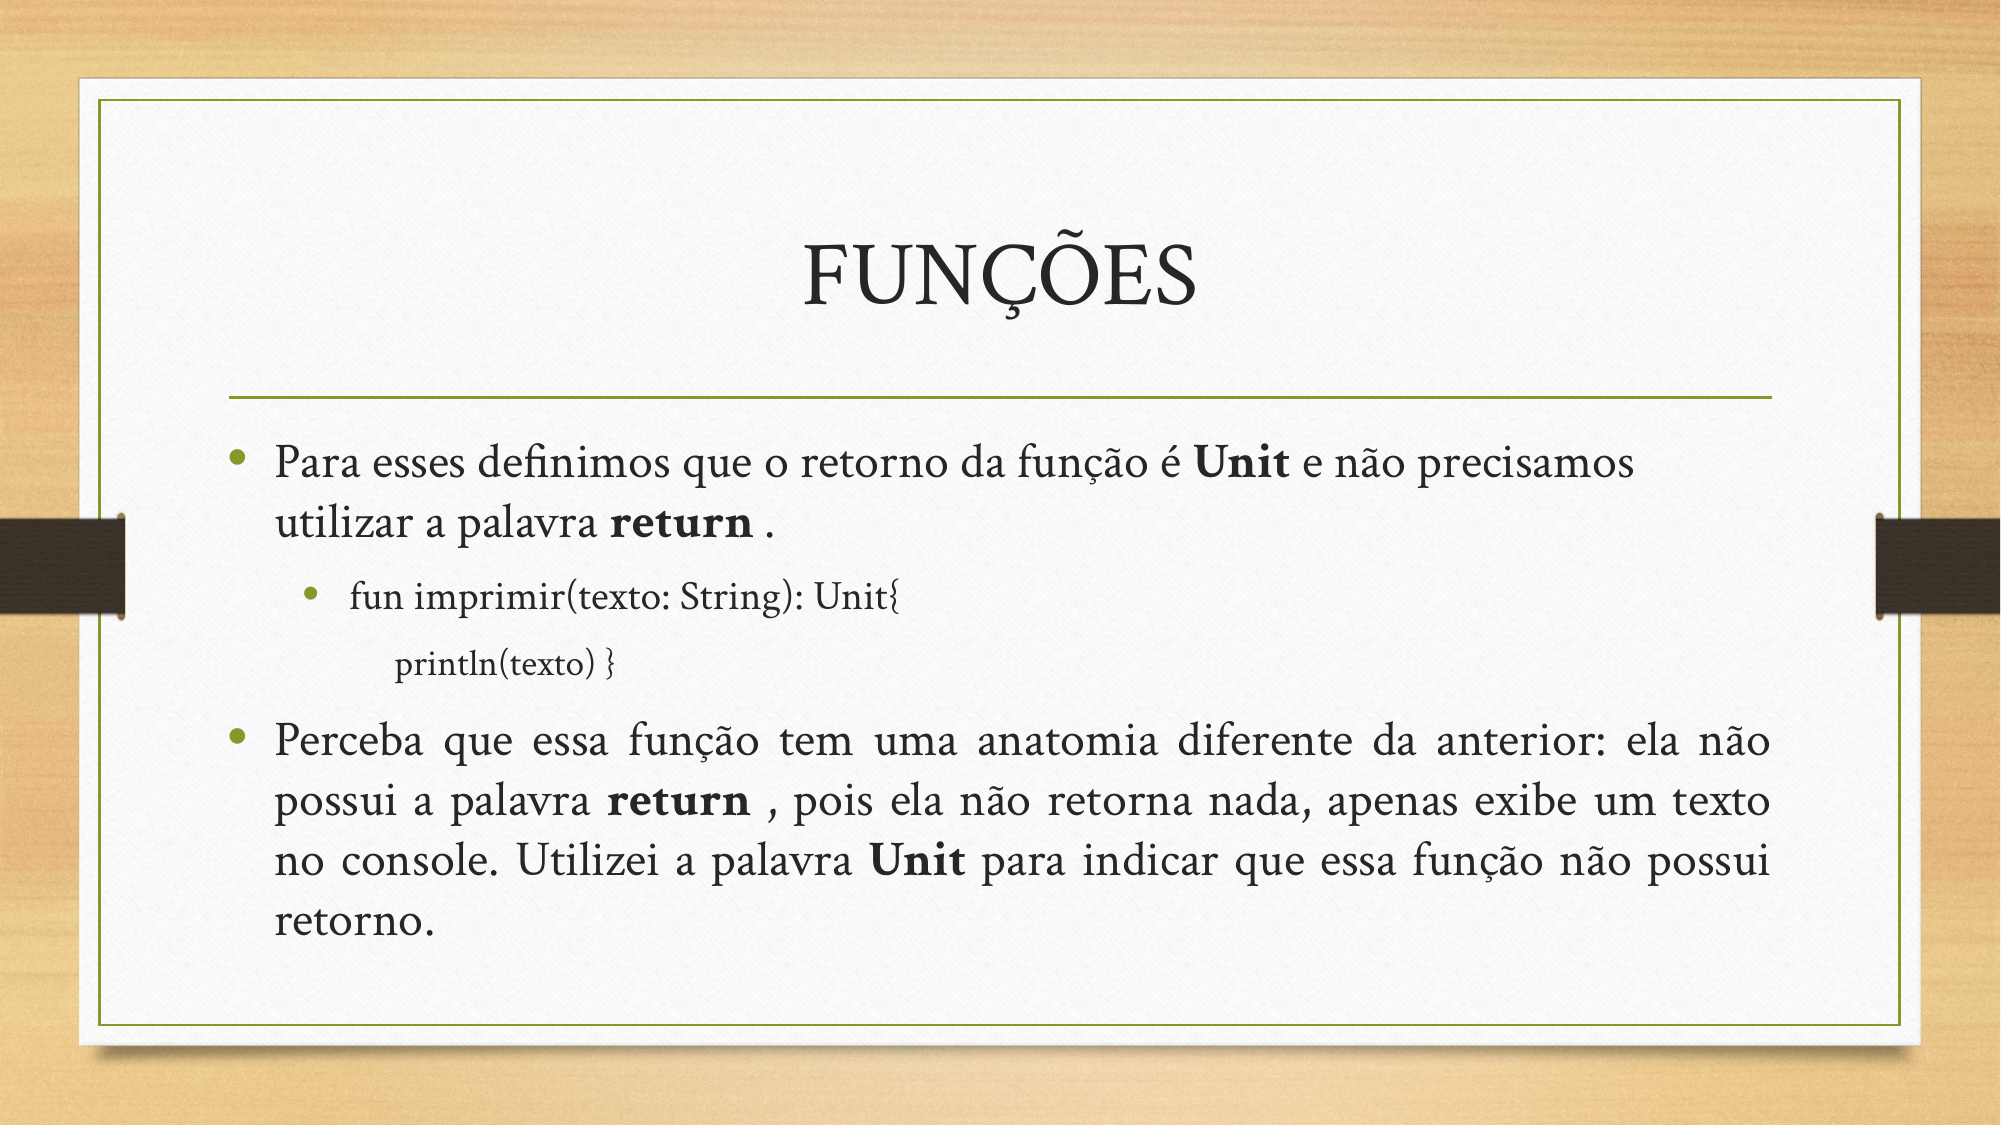

# FUNÇÕES
Para esses definimos que o retorno da função é Unit e não precisamos utilizar a palavra return .
fun imprimir(texto: String): Unit{
  println(texto) }
Perceba que essa função tem uma anatomia diferente da anterior: ela não possui a palavra return , pois ela não retorna nada, apenas exibe um texto no console. Utilizei a palavra Unit para indicar que essa função não possui retorno.